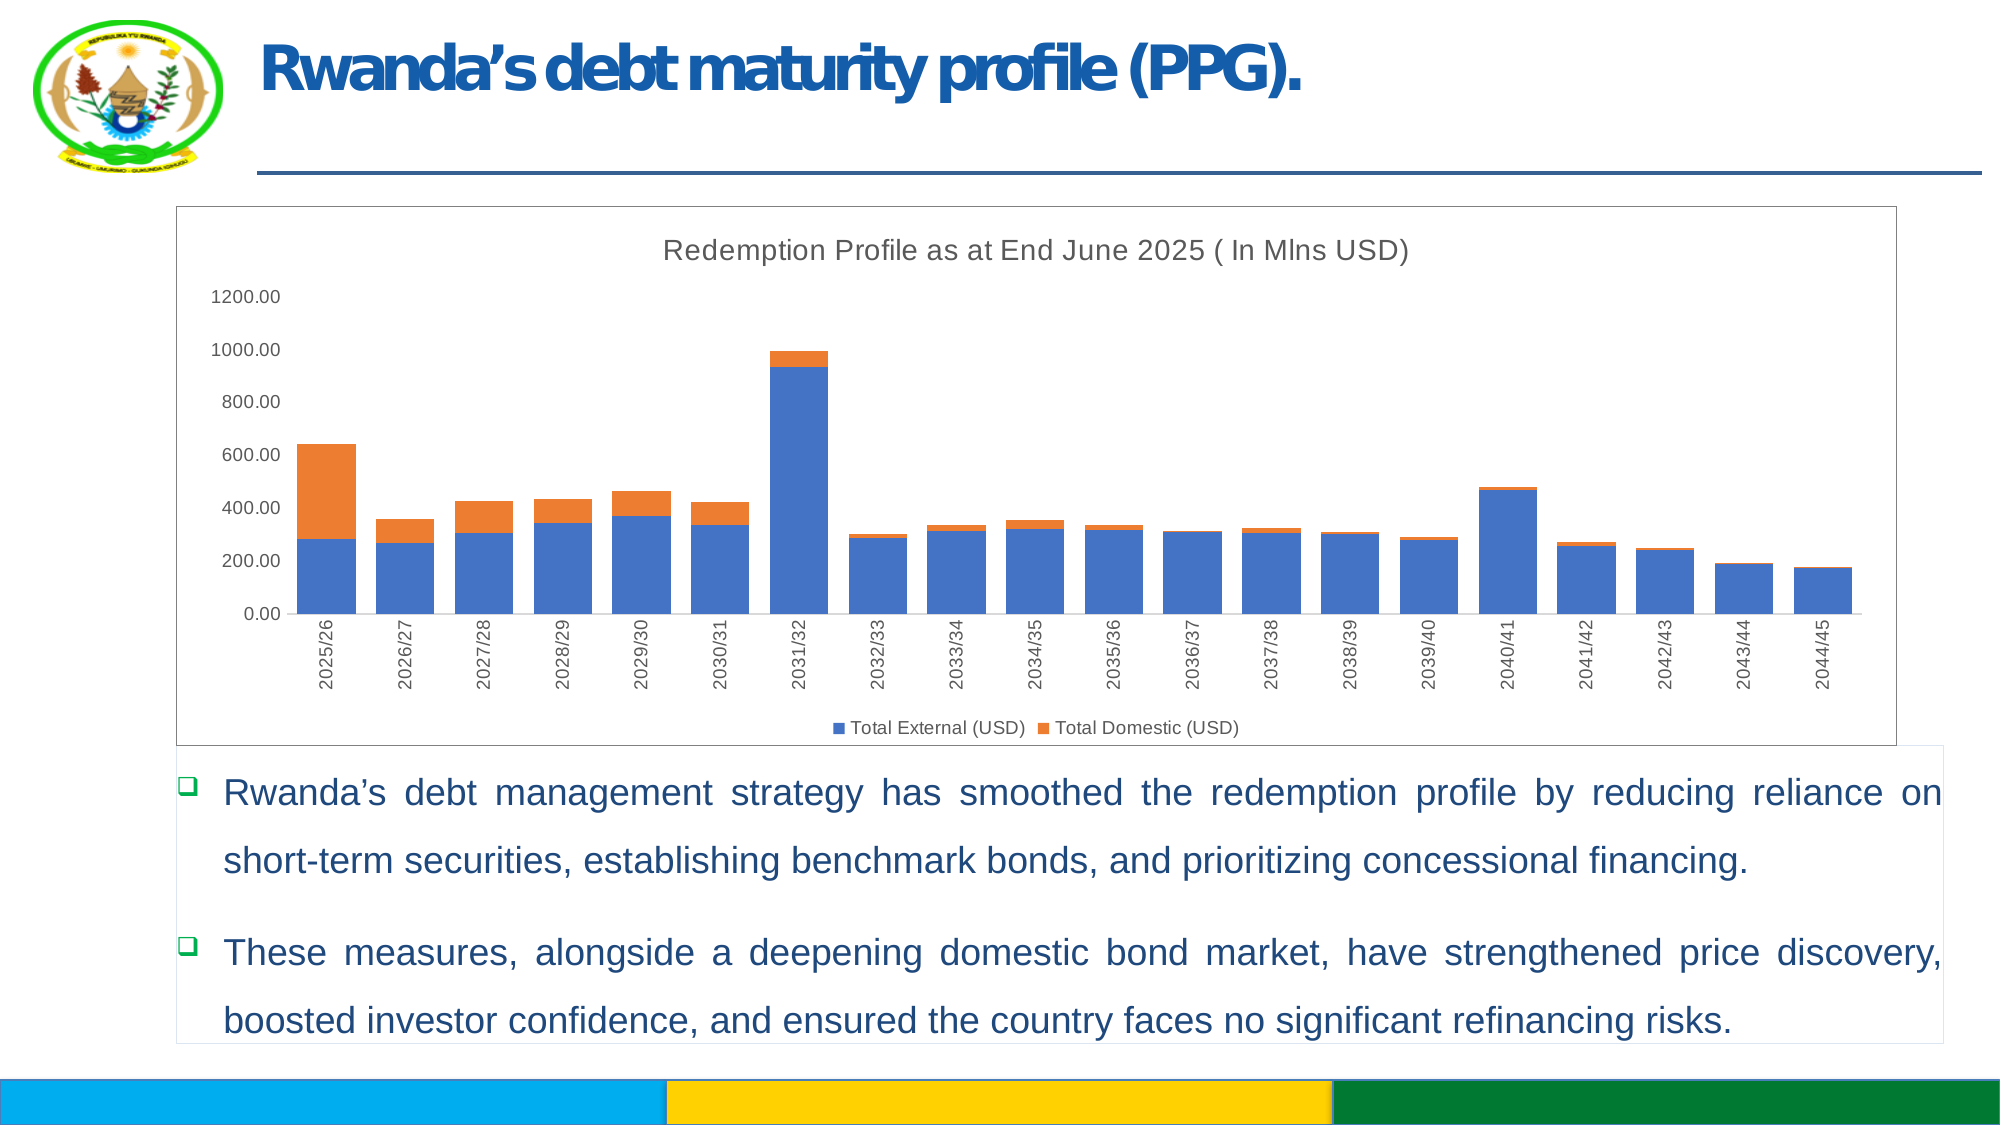

# Rwanda’s debt maturity profile (PPG).

### Chart: Redemption Profile as at End June 2025 ( In Mlns USD)

| Category | Total External (USD) | Total Domestic (USD) |
|---|---|---|
| 2025/26 | 284.5444228880585 | 359.7747794738883 |
| 2026/27 | 267.1682765717124 | 91.50337478820227 |
| 2027/28 | 307.5572109238003 | 120.12161121216926 |
| 2028/29 | 343.29722303405435 | 90.81814793791139 |
| 2029/30 | 370.47521564201185 | 96.00177523792412 |
| 2030/31 | 337.3025682346424 | 85.82281163288032 |
| 2031/32 | 937.1188603046135 | 60.76662898005012 |
| 2032/33 | 285.4901787787452 | 15.948673120894723 |
| 2033/34 | 312.1238836689662 | 23.080995932257714 |
| 2034/35 | 322.29518603464055 | 34.420270863334224 |
| 2035/36 | 317.5323955305964 | 18.7601451229625 |
| 2036/37 | 311.6322334855774 | 0.5341404236802146 |
| 2037/38 | 307.0798490546018 | 16.25985328106722 |
| 2038/39 | 302.48868651448566 | 8.8026609724458 |
| 2039/40 | 279.32277443919054 | 13.574745240033115 |
| 2040/41 | 470.49902363909666 | 8.208462730178754 |
| 2041/42 | 257.51334513488257 | 13.029305920918656 |
| 2042/43 | 240.89388946224088 | 8.543262852195921 |
| 2043/44 | 190.0990002171323 | 3.0626406359886564 |
| 2044/45 | 177.88510490546813 | 0.9259684462550737 |
Rwanda’s debt management strategy has smoothed the redemption profile by reducing reliance on short-term securities, establishing benchmark bonds, and prioritizing concessional financing.
These measures, alongside a deepening domestic bond market, have strengthened price discovery, boosted investor confidence, and ensured the country faces no significant refinancing risks.